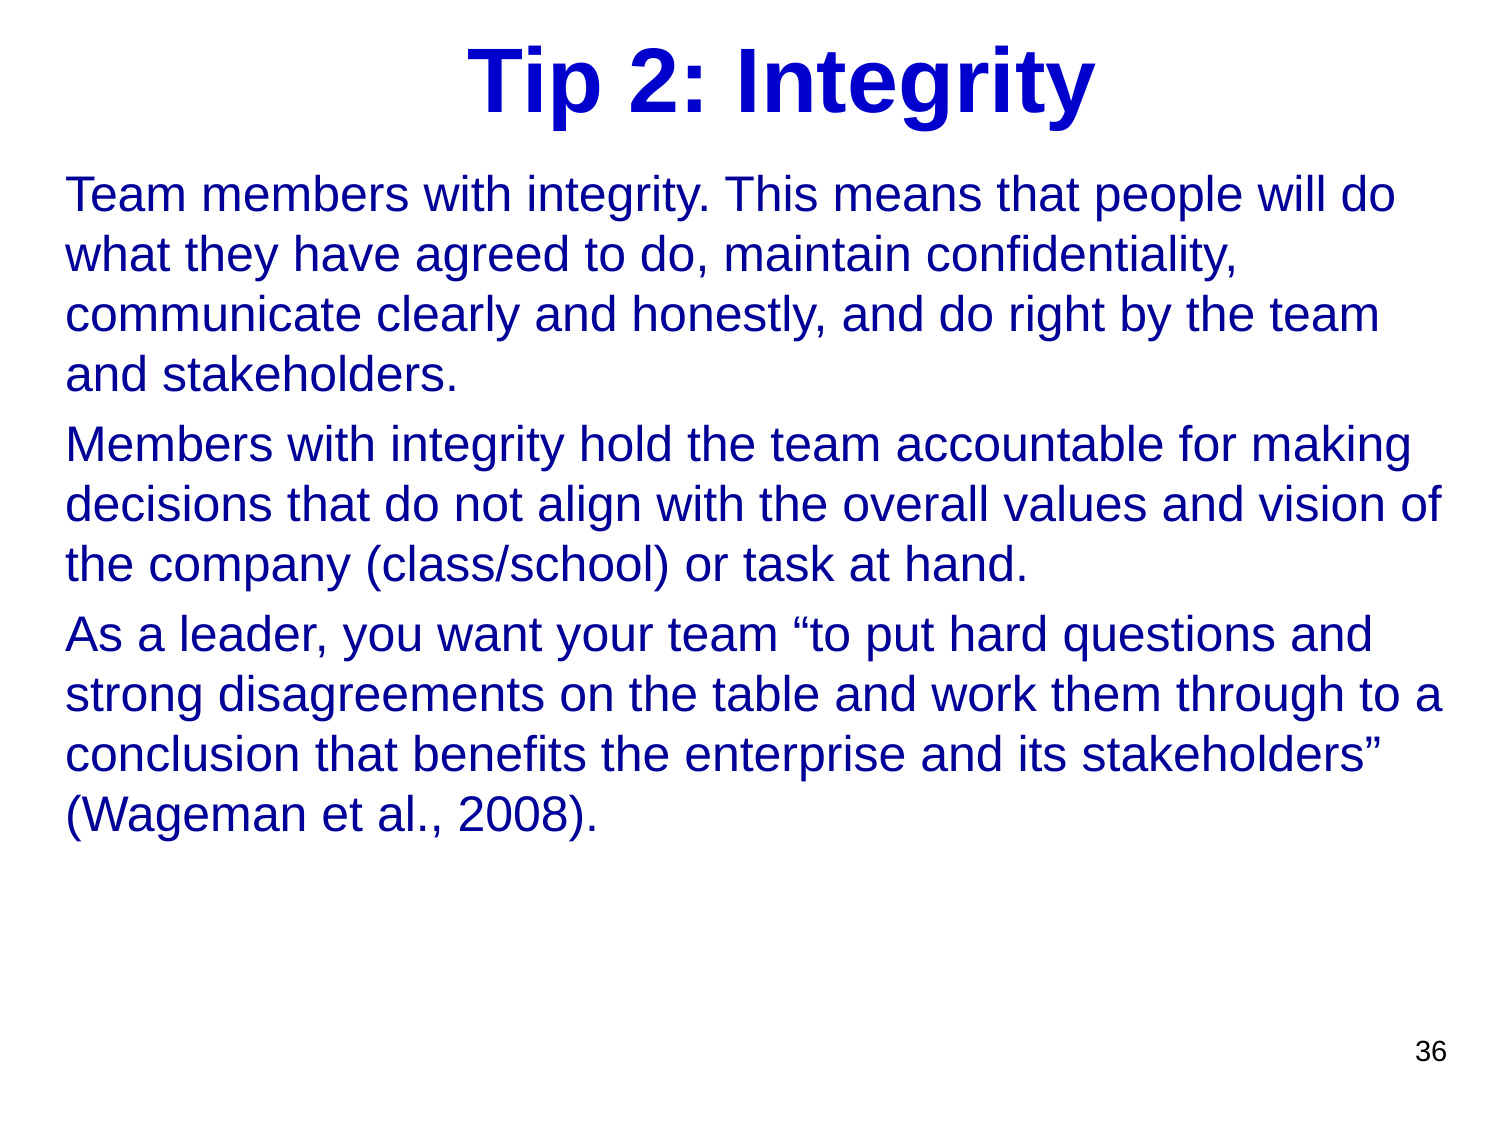

# Tip 2: Integrity
Team members with integrity. This means that people will do what they have agreed to do, maintain confidentiality, communicate clearly and honestly, and do right by the team and stakeholders.
Members with integrity hold the team accountable for making decisions that do not align with the overall values and vision of the company (class/school) or task at hand.
As a leader, you want your team “to put hard questions and strong disagreements on the table and work them through to a conclusion that benefits the enterprise and its stakeholders” (Wageman et al., 2008).

36